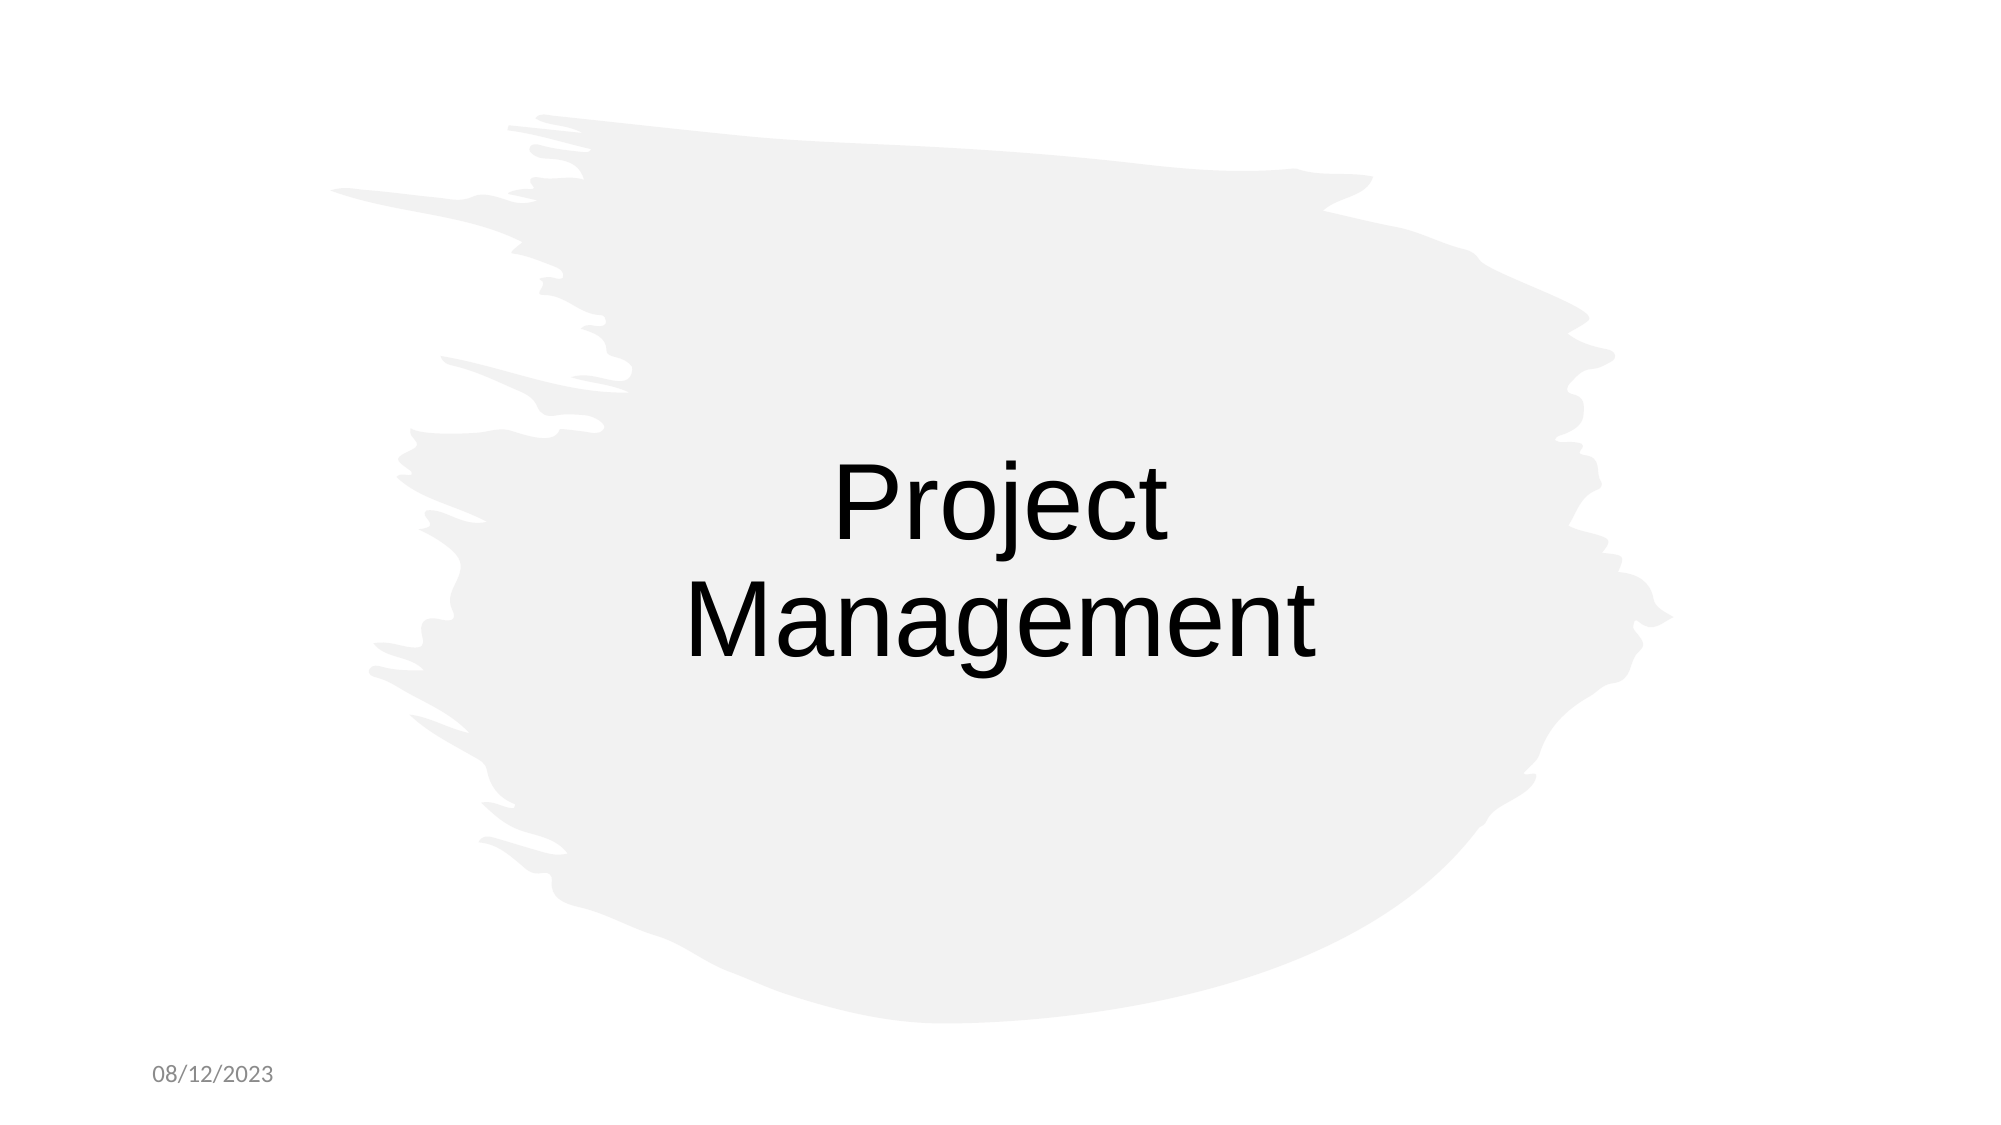

# Project Management
08/12/2023
Presentation class project - TiSIG - TSI Class 2023
5